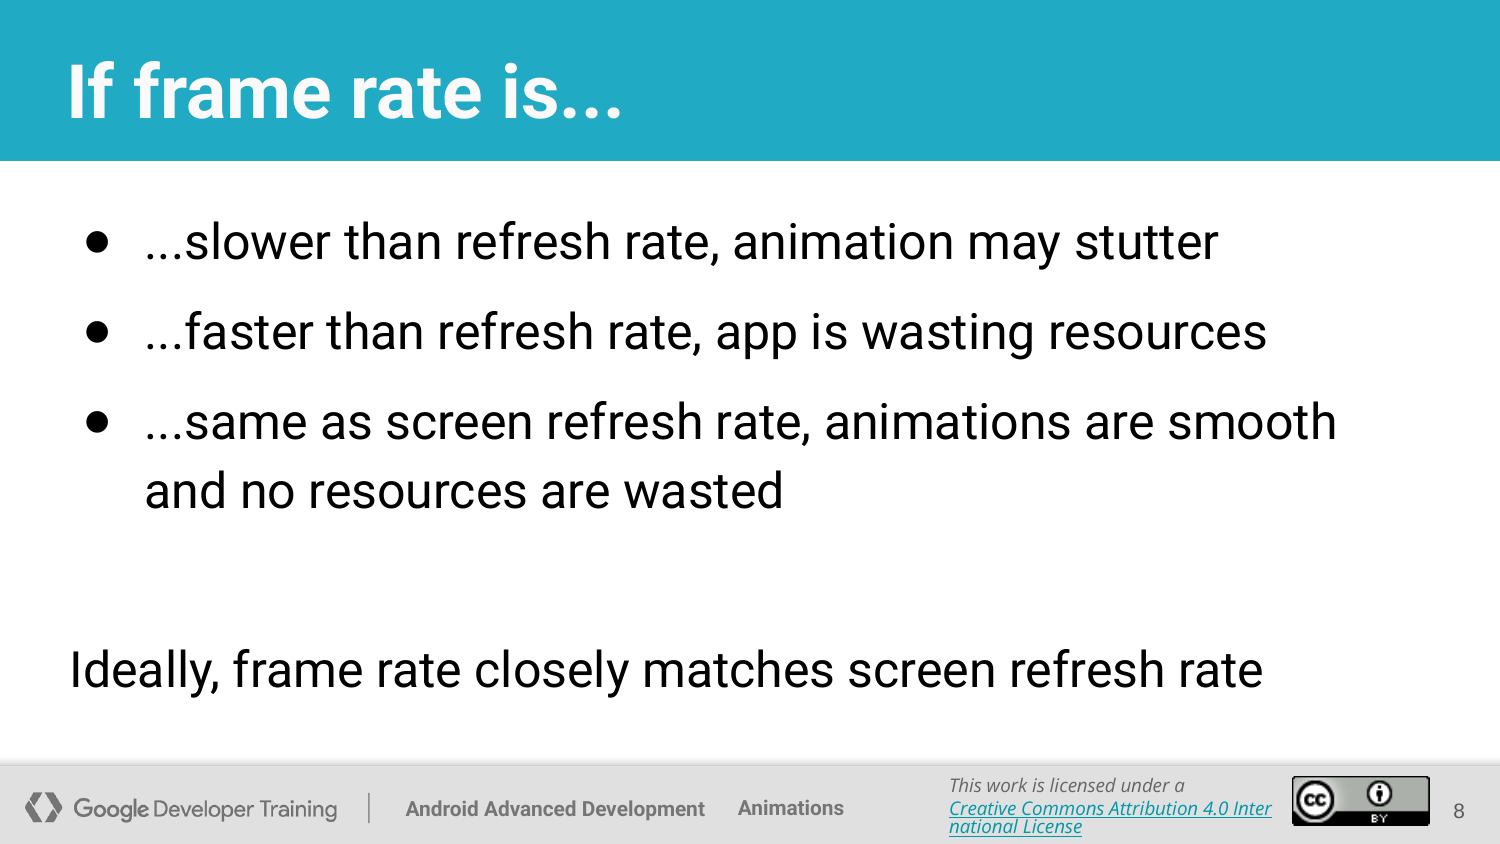

# If frame rate is...
...slower than refresh rate, animation may stutter
...faster than refresh rate, app is wasting resources
...same as screen refresh rate, animations are smooth and no resources are wasted

Ideally, frame rate closely matches screen refresh rate
8